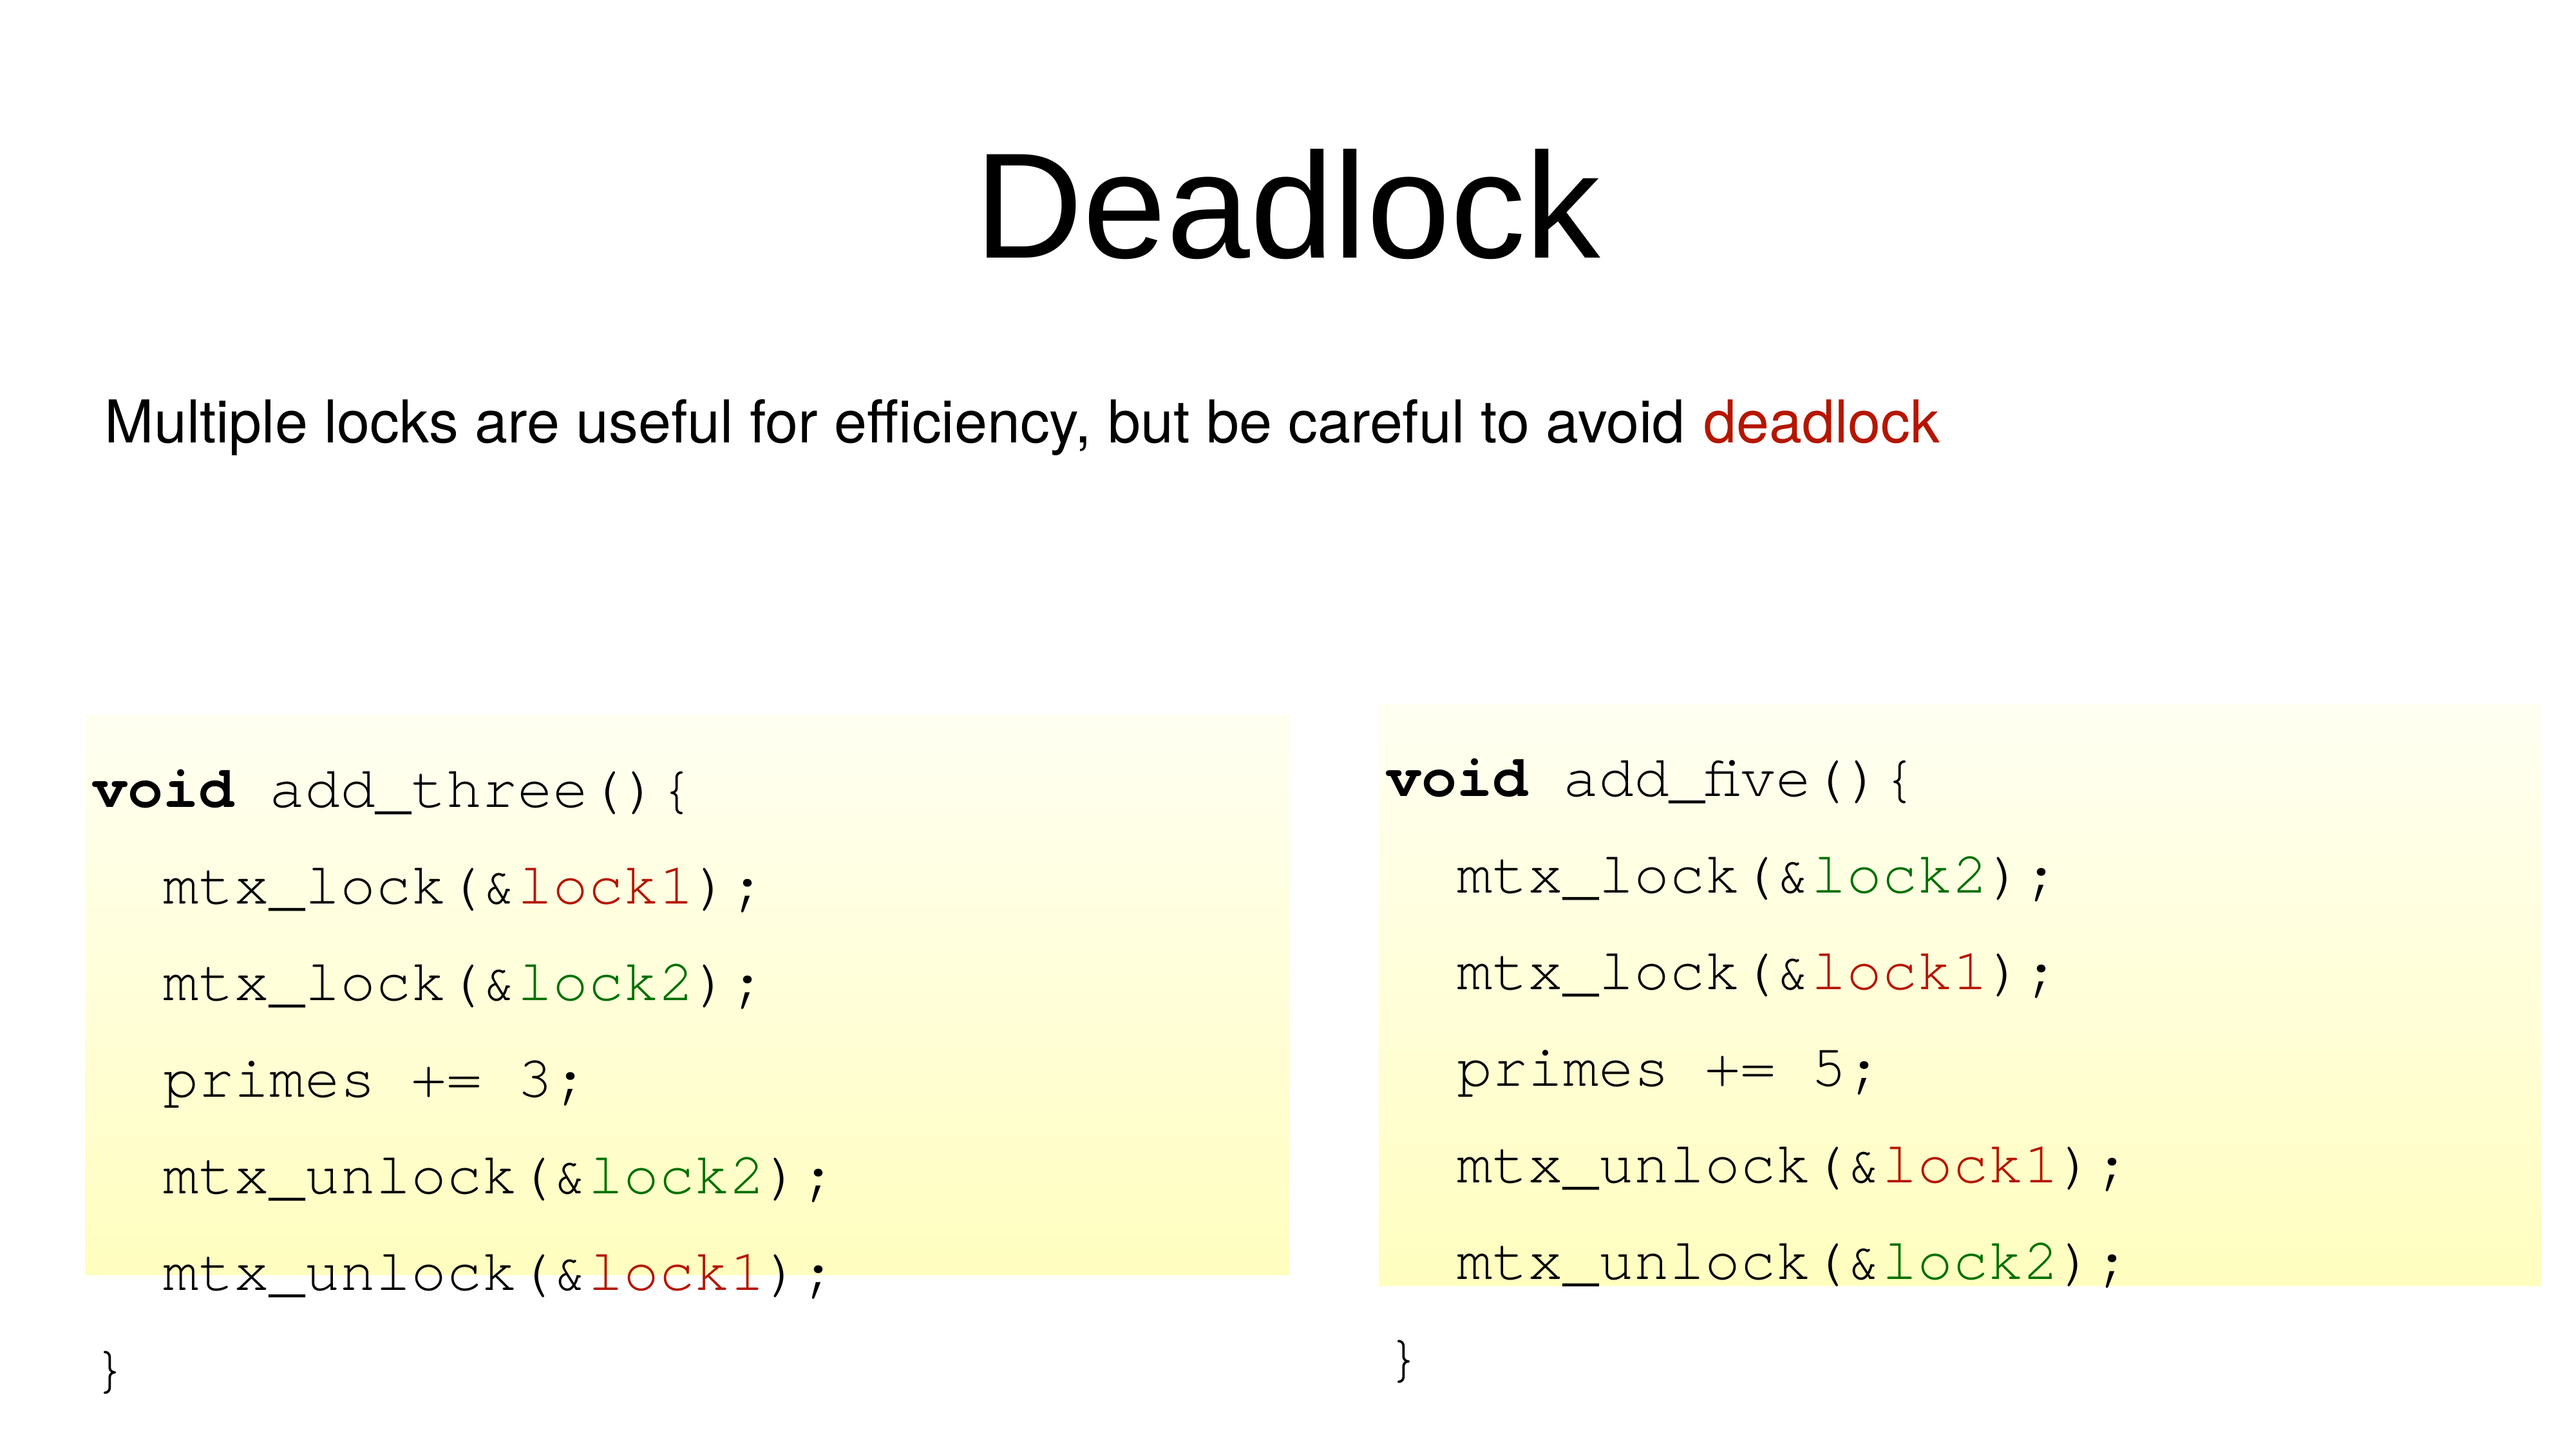

# Deadlock
Multiple locks are useful for efficiency, but be careful to avoid deadlock
void add_five(){
  mtx_lock(&lock2);
  mtx_lock(&lock1);
  primes += 5;
  mtx_unlock(&lock1);
  mtx_unlock(&lock2);
}
void add_three(){
  mtx_lock(&lock1);
  mtx_lock(&lock2);
  primes += 3;
  mtx_unlock(&lock2);
  mtx_unlock(&lock1);
}
22